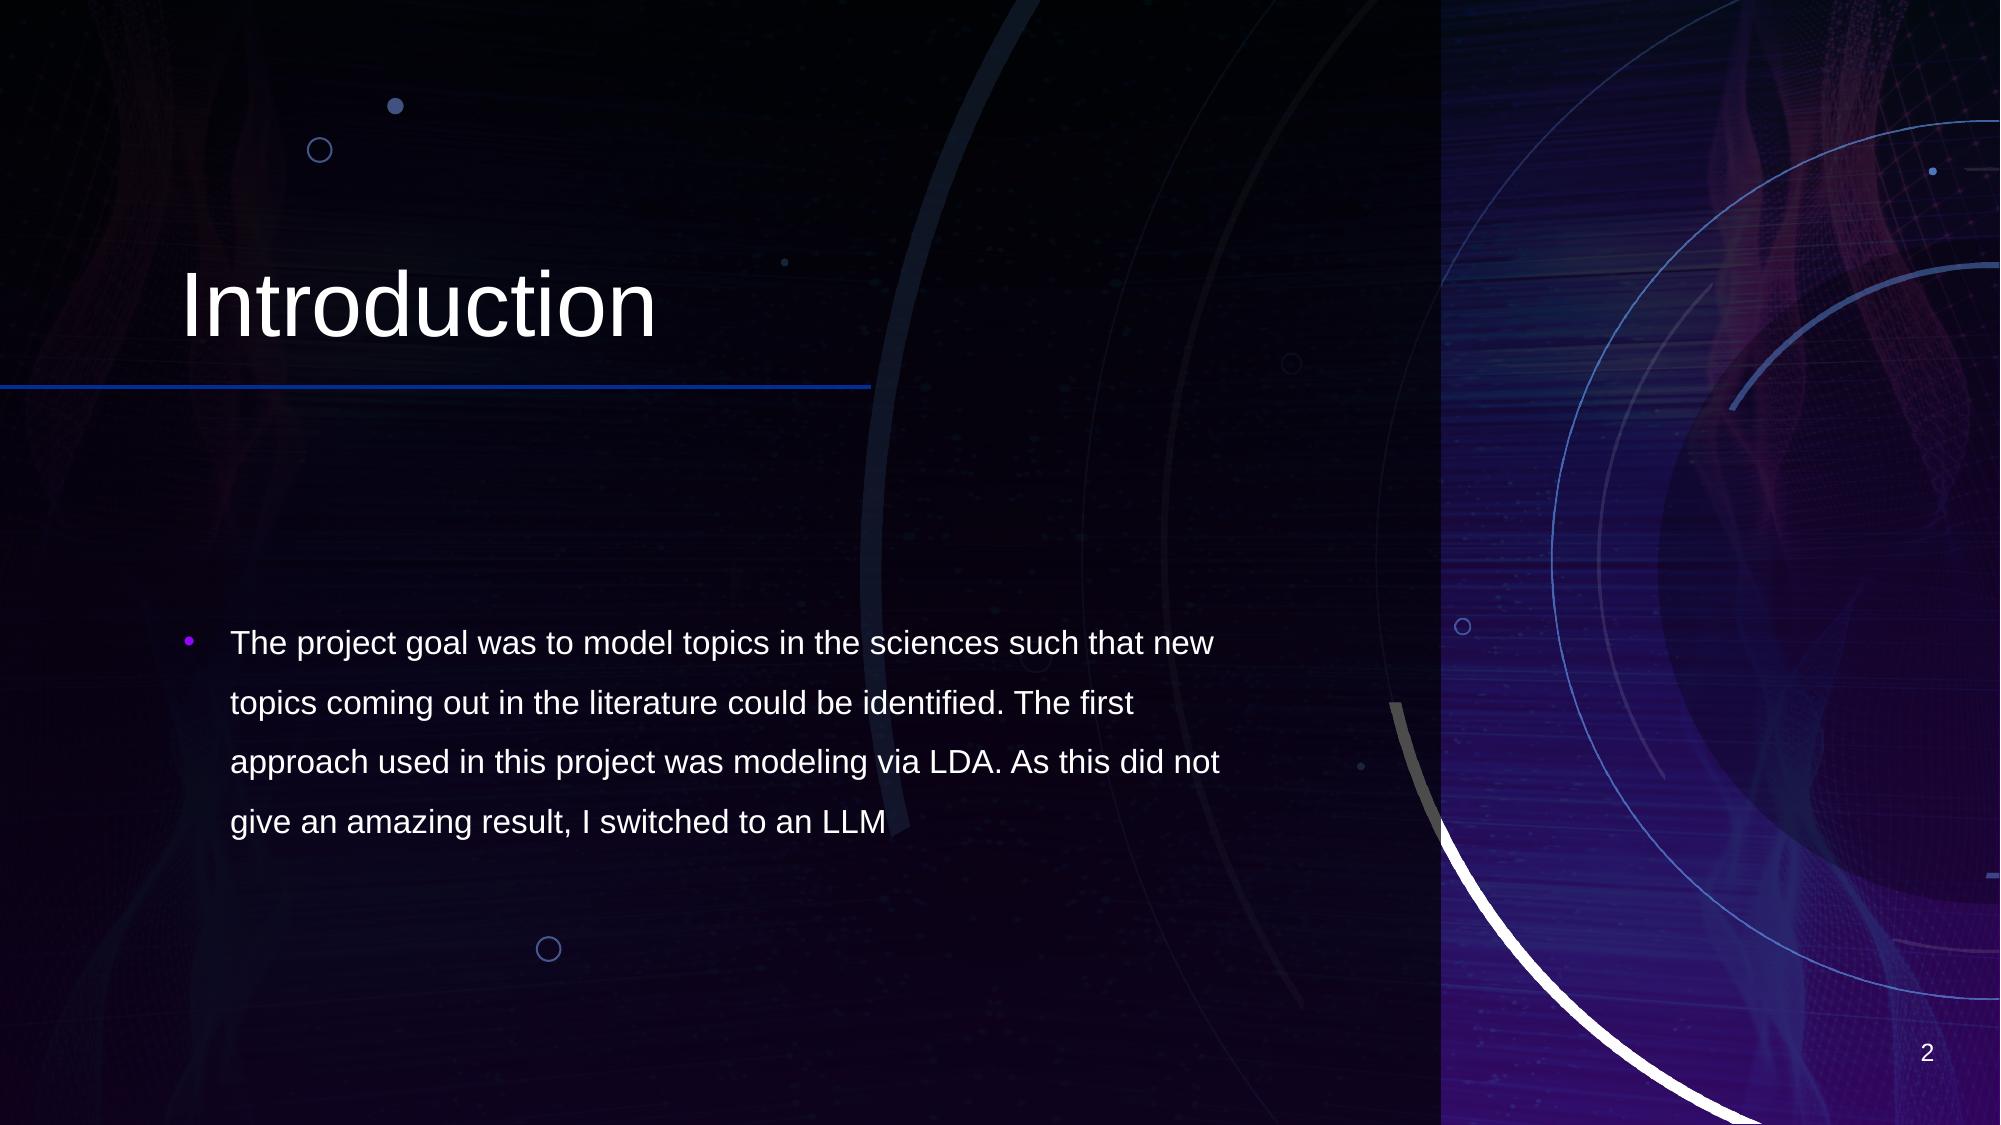

# Introduction

The project goal was to model topics in the sciences such that new topics coming out in the literature could be identified. The first approach used in this project was modeling via LDA. As this did not give an amazing result, I switched to an LLM
2